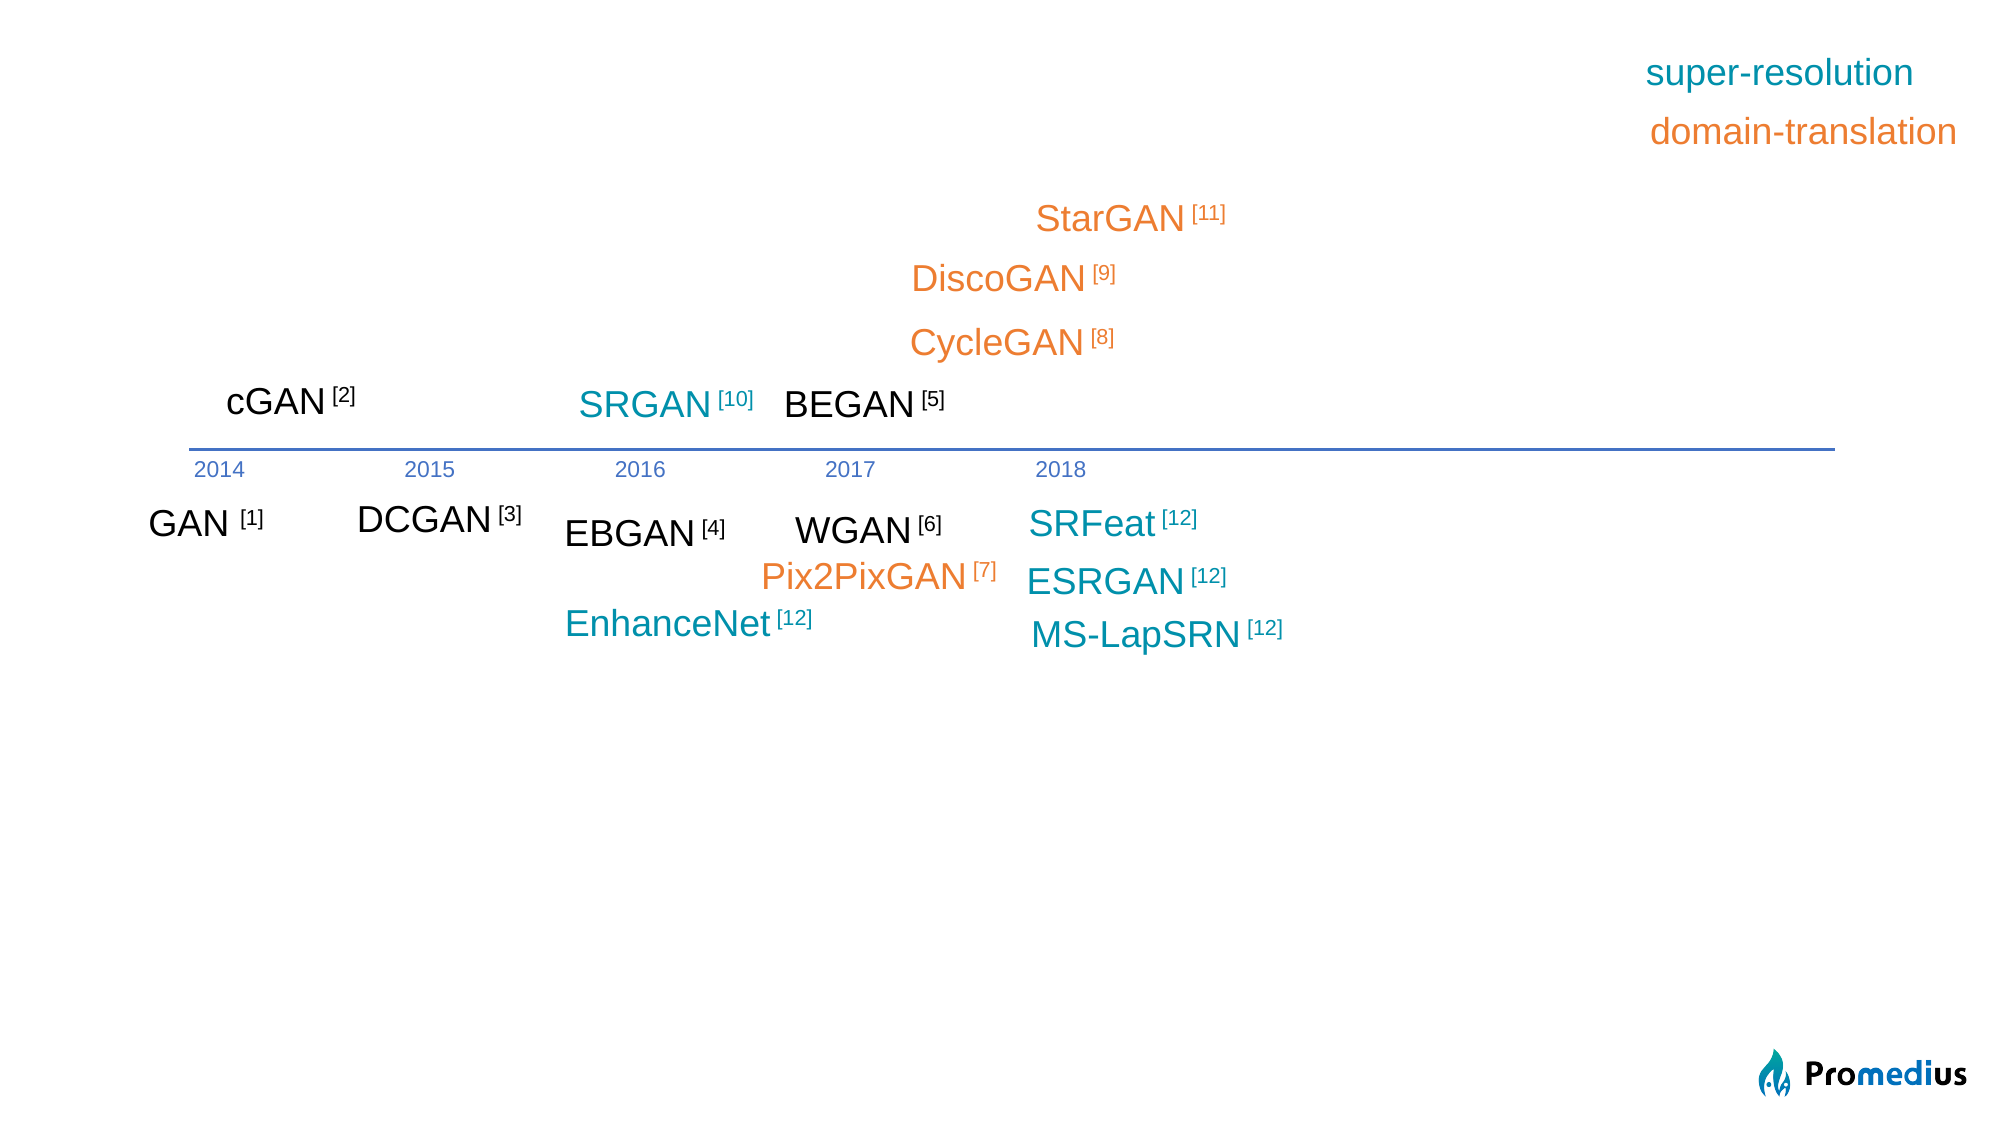

super-resolution
domain-translation
StarGAN [11]
DiscoGAN [9]
CycleGAN [8]
cGAN [2]
SRGAN [10]
BEGAN [5]
2014
2015
2016
2017
2018
DCGAN [3]
GAN [1]
SRFeat [12]
WGAN [6]
EBGAN [4]
Pix2PixGAN [7]
ESRGAN [12]
EnhanceNet [12]
MS-LapSRN [12]